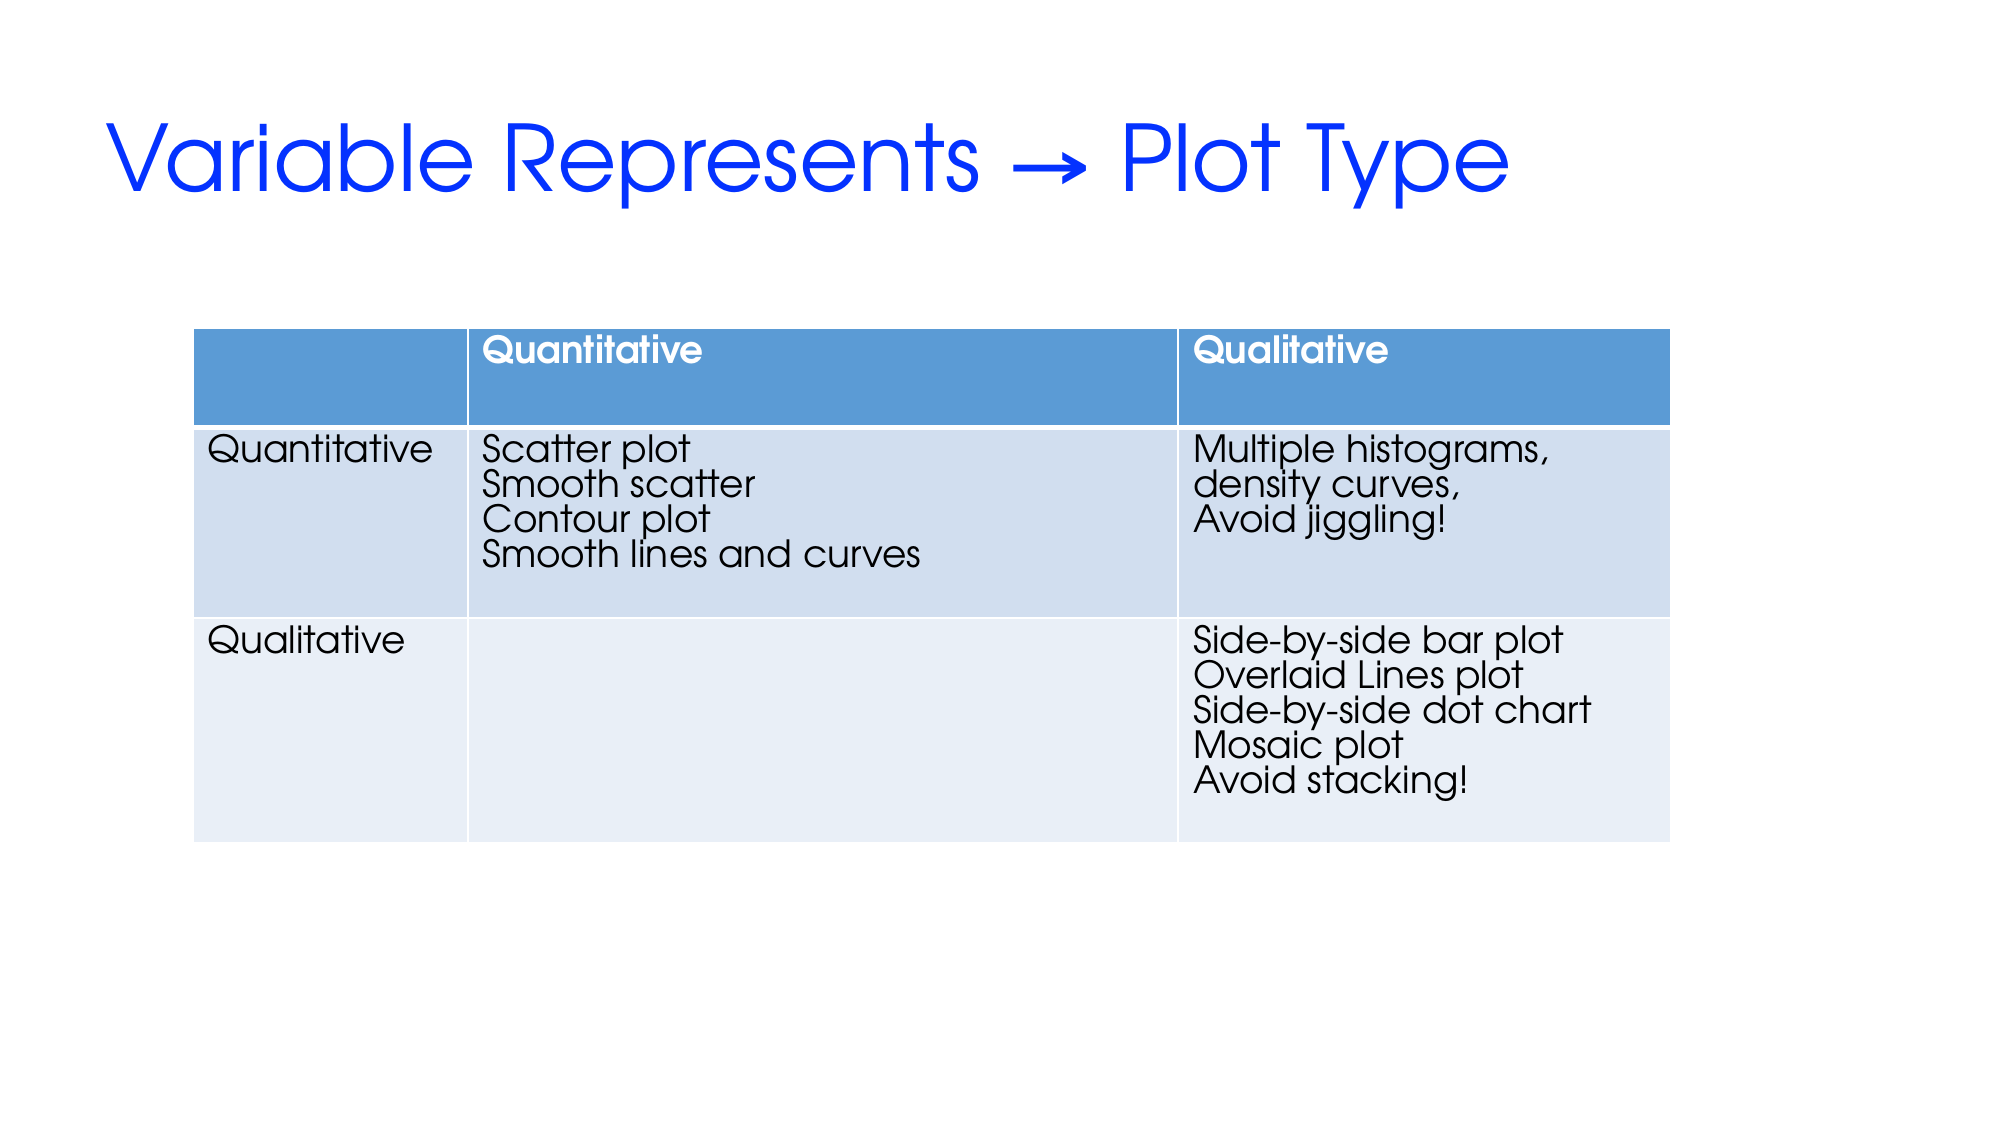

# Variable Represents → Plot Type
|  | Quantitative | Qualitative |
| --- | --- | --- |
| Quantitative | Scatter plot Smooth scatter Contour plot Smooth lines and curves | Multiple histograms, density curves, Avoid jiggling! |
| Qualitative |  | Side-by-side bar plot Overlaid Lines plot Side-by-side dot chart Mosaic plot Avoid stacking! |